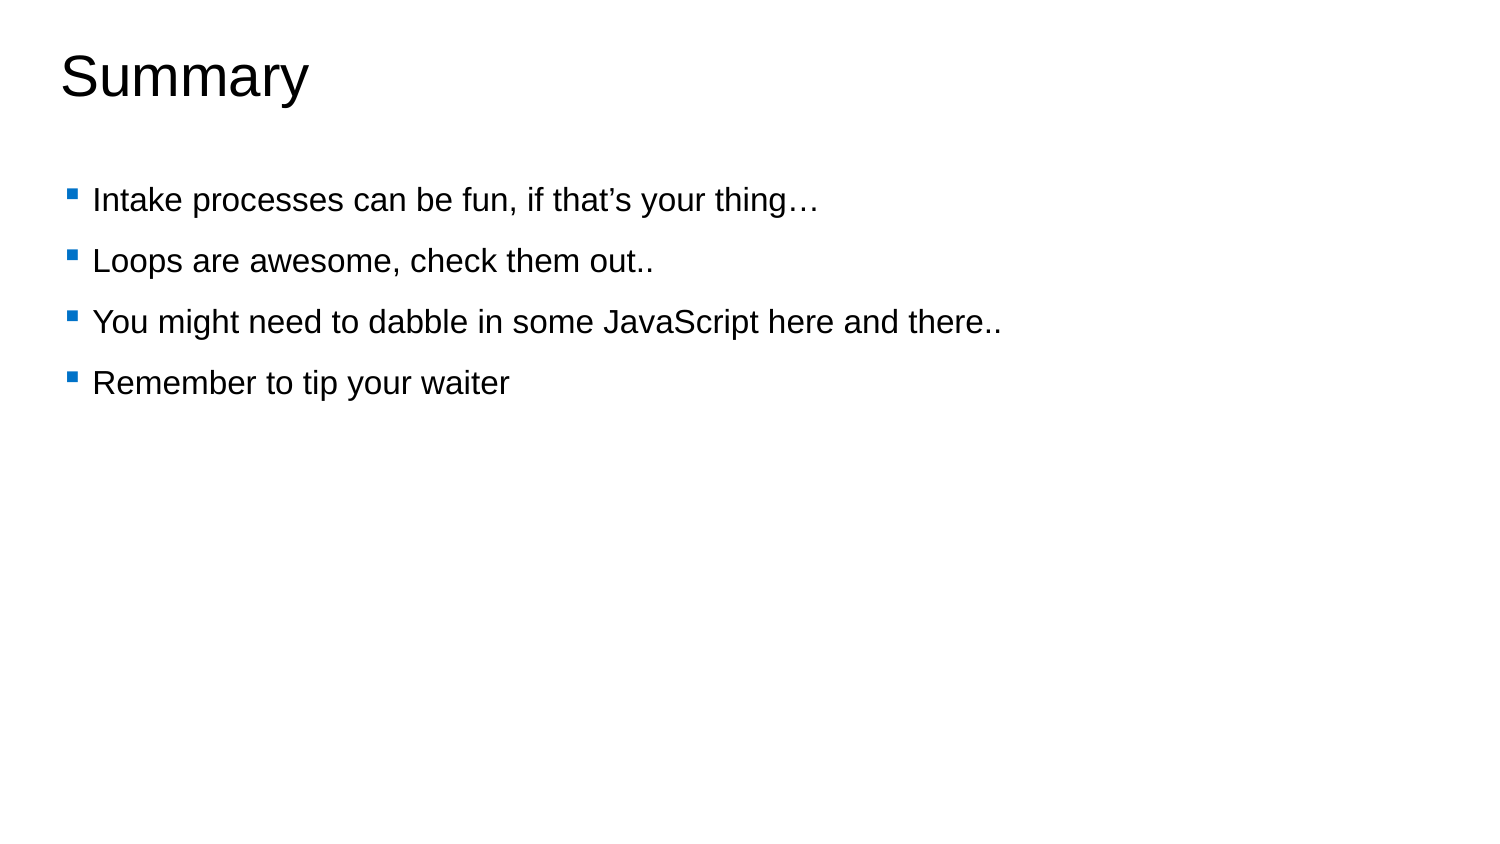

# Summary
Intake processes can be fun, if that’s your thing…
Loops are awesome, check them out..
You might need to dabble in some JavaScript here and there..
Remember to tip your waiter